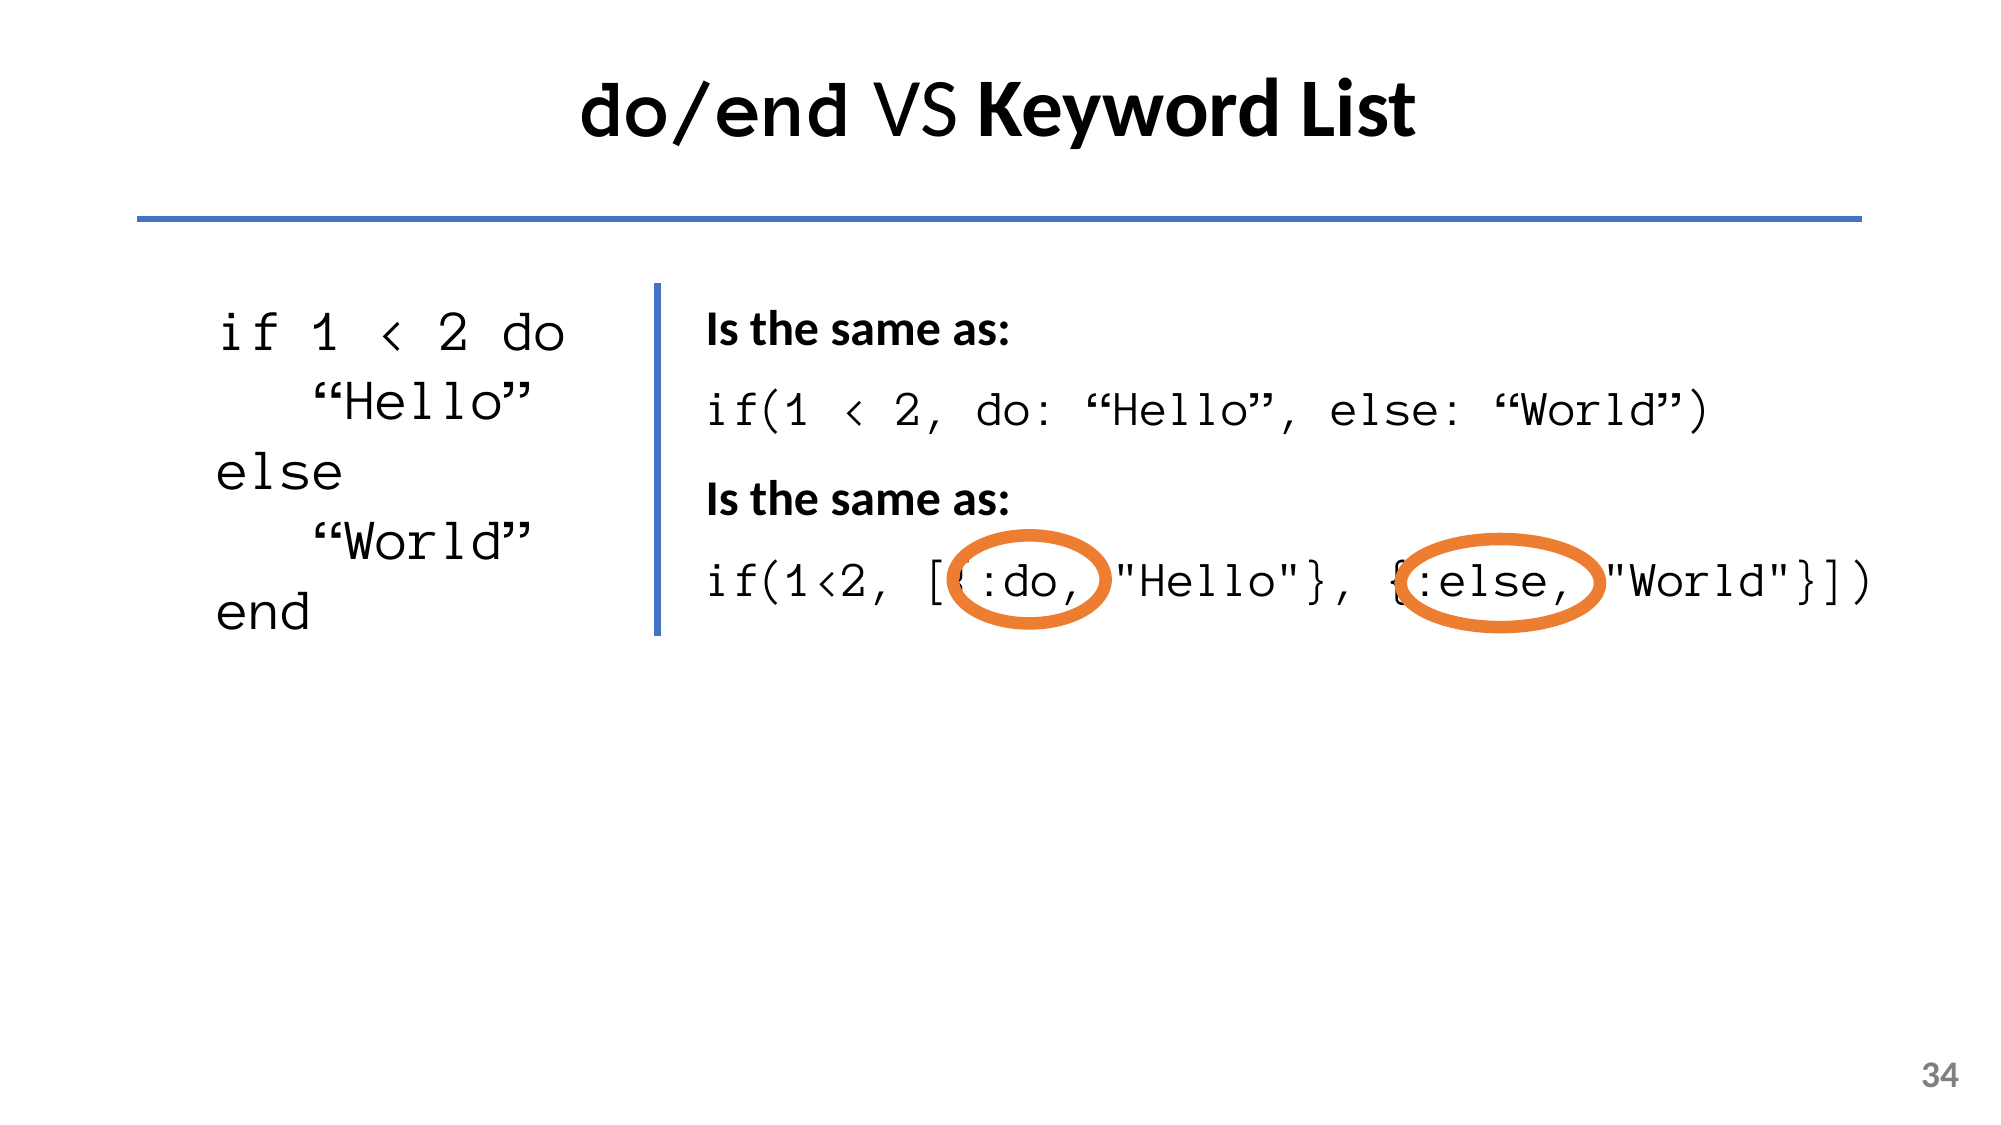

do/end VS Keyword List
if 1 < 2 do
   “Hello”
else
   “World”
end
Is the same as:
if(1 < 2, do: “Hello”, else: “World”)
Is the same as:

if(1<2, [{:do, "Hello"}, {:else, "World"}])

34